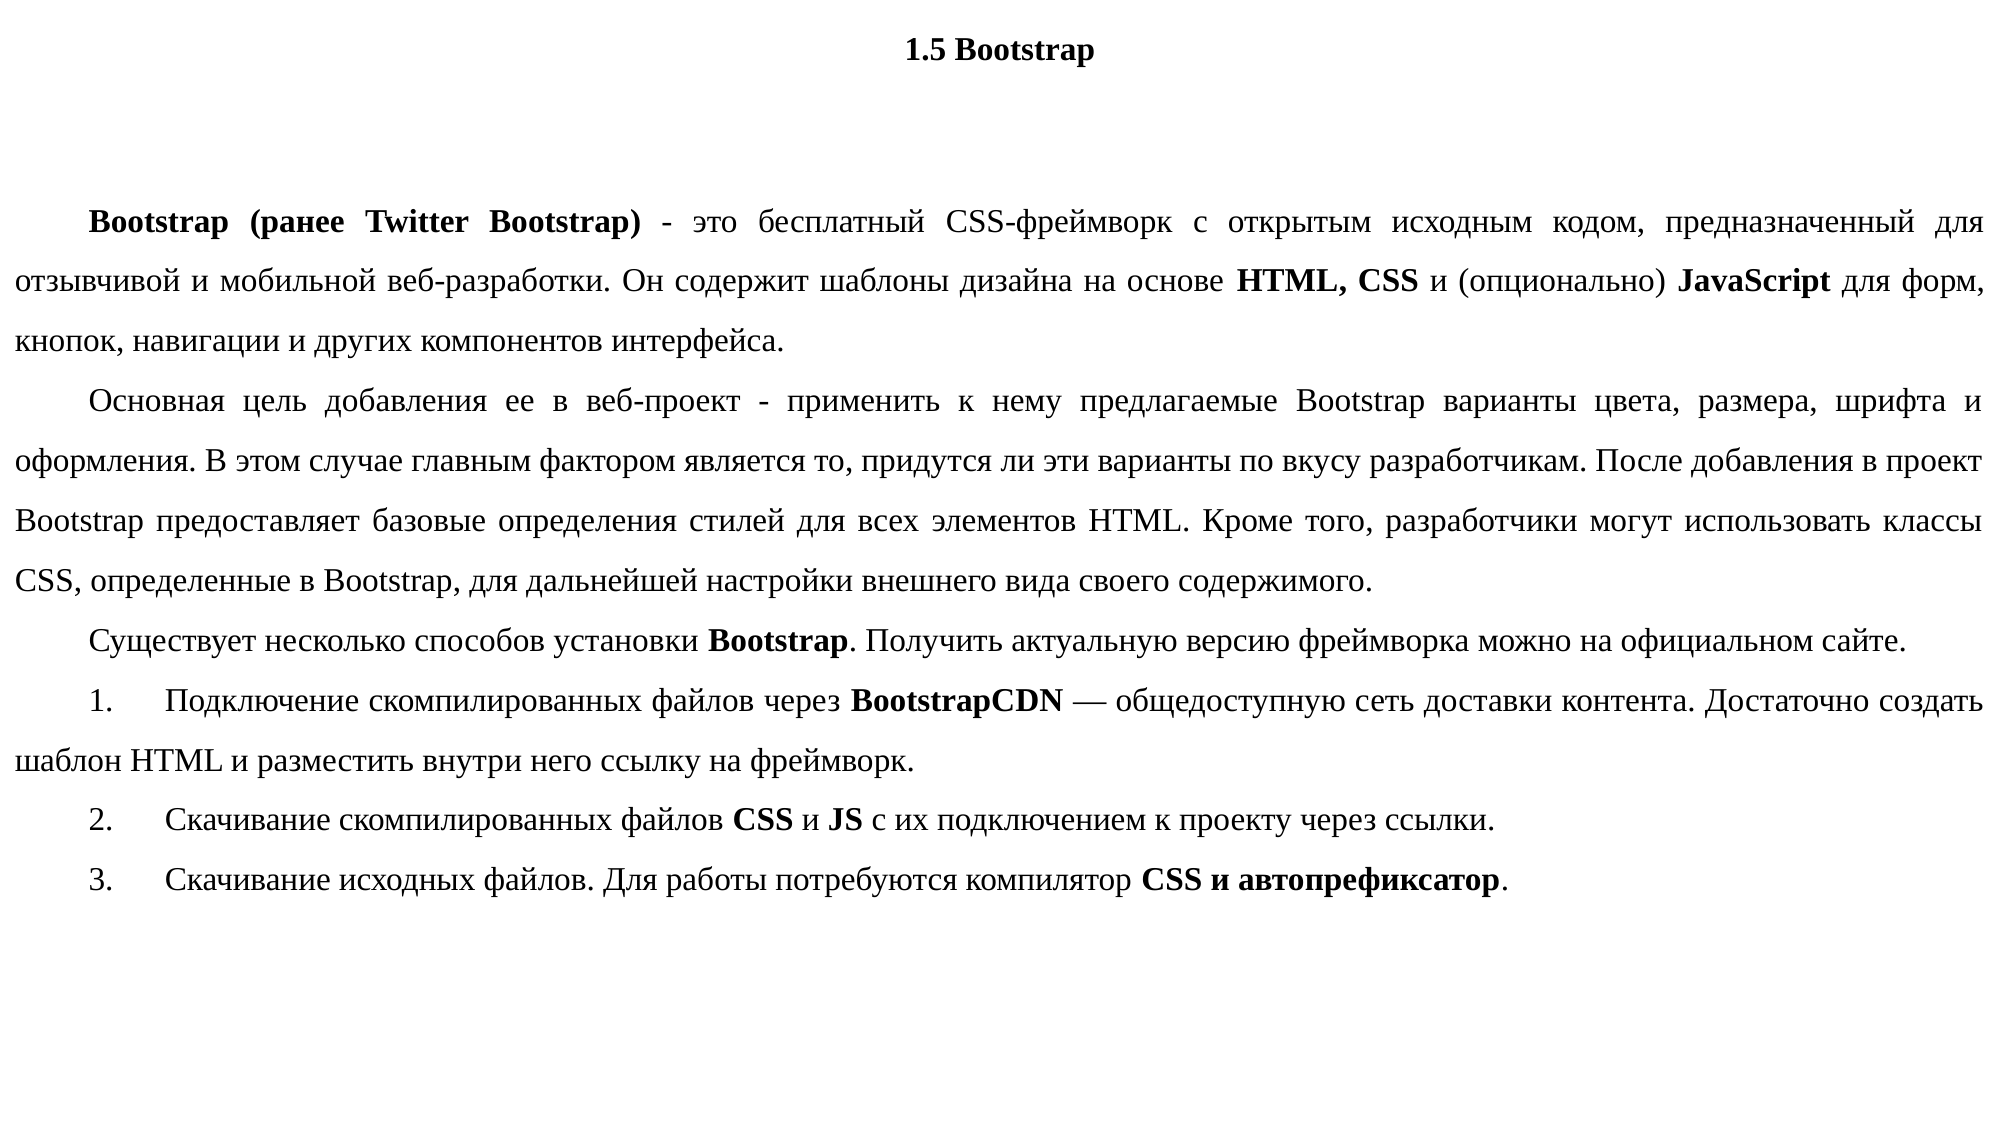

1.5 Bootstrap
Bootstrap (ранее Twitter Bootstrap) - это бесплатный CSS-фреймворк с открытым исходным кодом, предназначенный для отзывчивой и мобильной веб-разработки. Он содержит шаблоны дизайна на основе HTML, CSS и (опционально) JavaScript для форм, кнопок, навигации и других компонентов интерфейса.
Основная цель добавления ее в веб-проект - применить к нему предлагаемые Bootstrap варианты цвета, размера, шрифта и оформления. В этом случае главным фактором является то, придутся ли эти варианты по вкусу разработчикам. После добавления в проект Bootstrap предоставляет базовые определения стилей для всех элементов HTML. Кроме того, разработчики могут использовать классы CSS, определенные в Bootstrap, для дальнейшей настройки внешнего вида своего содержимого.
Существует несколько способов установки Bootstrap. Получить актуальную версию фреймворка можно на официальном сайте.
1.	Подключение скомпилированных файлов через BootstrapCDN — общедоступную сеть доставки контента. Достаточно создать шаблон HTML и разместить внутри него ссылку на фреймворк.
2.	Скачивание скомпилированных файлов CSS и JS с их подключением к проекту через ссылки.
3.	Скачивание исходных файлов. Для работы потребуются компилятор CSS и автопрефиксатор.